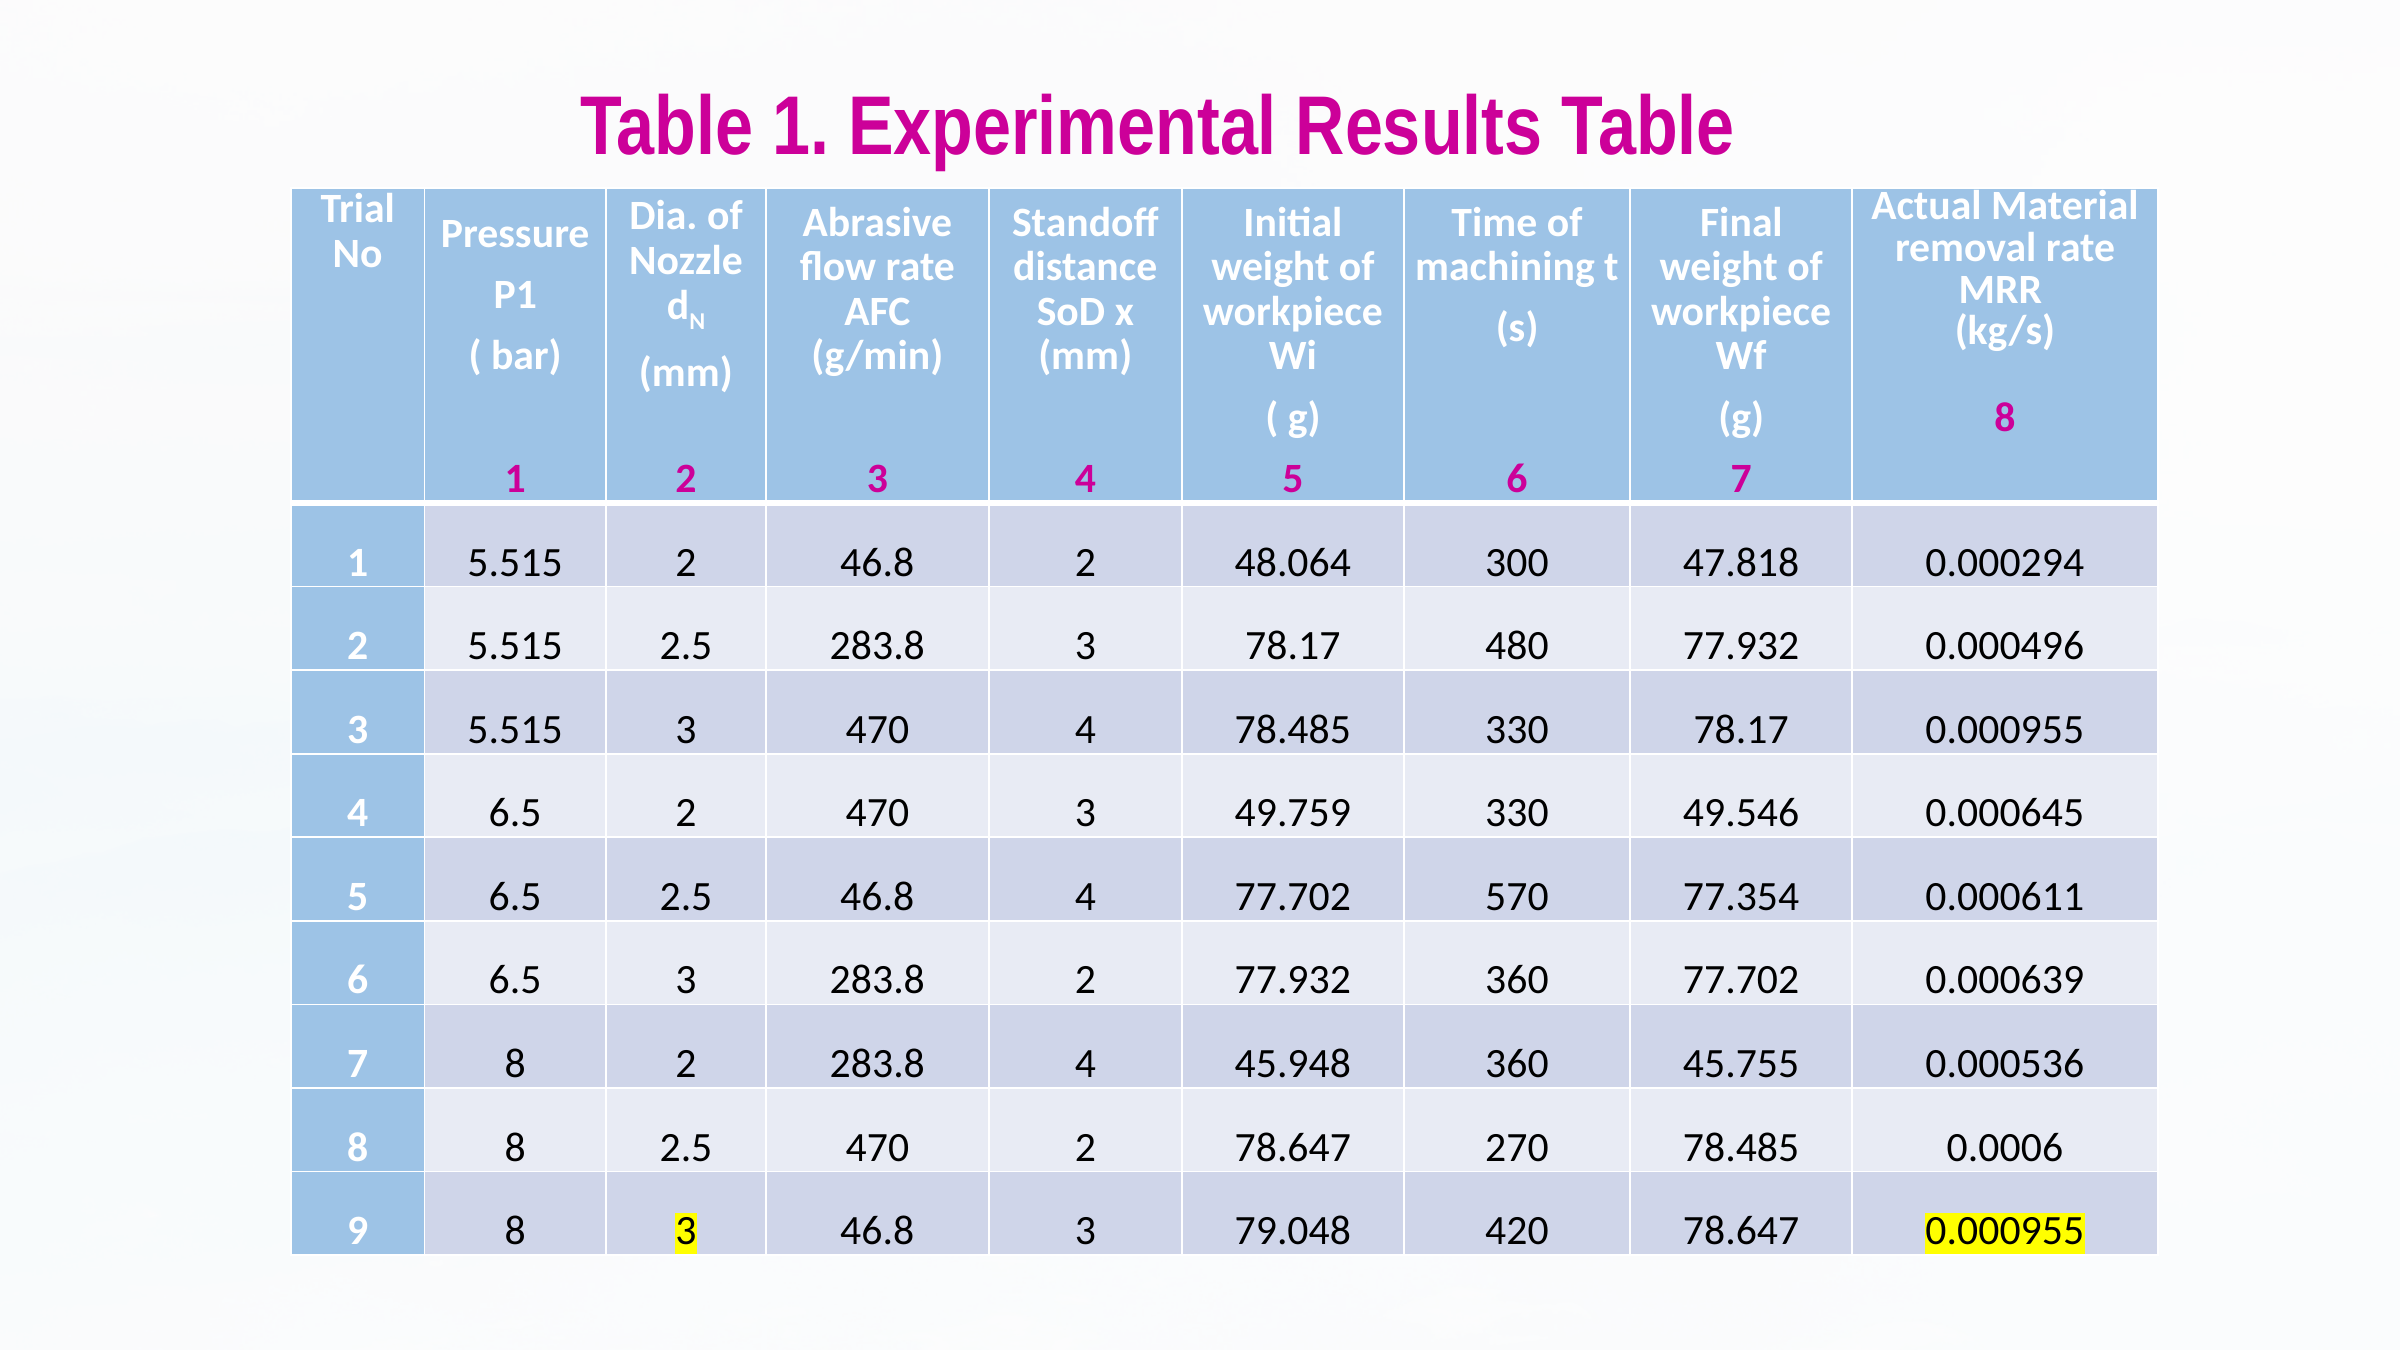

Table 1. Experimental Results Table

| Trial No | Pressure P1 ( bar) 1 | Dia. of Nozzle dN (mm) 2 | Abrasive flow rate AFC (g/min) 3 | Standoff distance SoD x (mm) 4 | Initial weight of workpiece Wi ( g) 5 | Time of machining t (s) 6 | Final weight of workpiece Wf (g) 7 | Actual Material removal rate MRR  (kg/s) 8 |
| --- | --- | --- | --- | --- | --- | --- | --- | --- |
| 1 | 5.515 | 2 | 46.8 | 2 | 48.064 | 300 | 47.818 | 0.000294 |
| 2 | 5.515 | 2.5 | 283.8 | 3 | 78.17 | 480 | 77.932 | 0.000496 |
| 3 | 5.515 | 3 | 470 | 4 | 78.485 | 330 | 78.17 | 0.000955 |
| 4 | 6.5 | 2 | 470 | 3 | 49.759 | 330 | 49.546 | 0.000645 |
| 5 | 6.5 | 2.5 | 46.8 | 4 | 77.702 | 570 | 77.354 | 0.000611 |
| 6 | 6.5 | 3 | 283.8 | 2 | 77.932 | 360 | 77.702 | 0.000639 |
| 7 | 8 | 2 | 283.8 | 4 | 45.948 | 360 | 45.755 | 0.000536 |
| 8 | 8 | 2.5 | 470 | 2 | 78.647 | 270 | 78.485 | 0.0006 |
| 9 | 8 | 3 | 46.8 | 3 | 79.048 | 420 | 78.647 | 0.000955 |